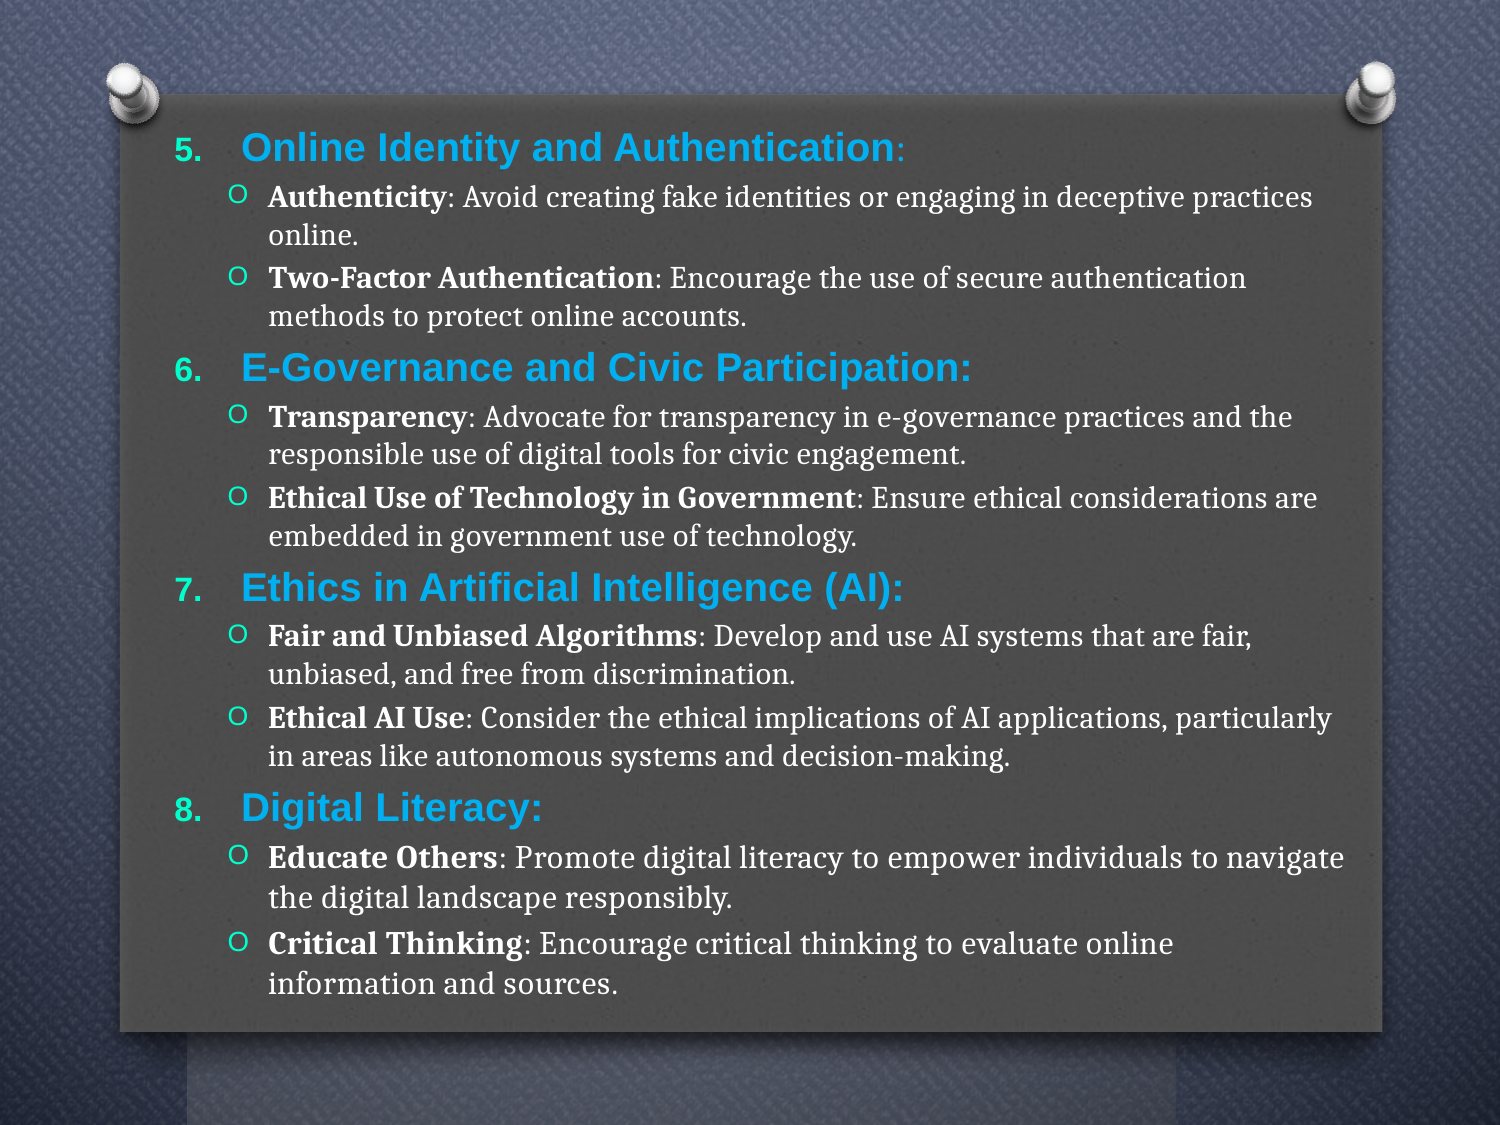

Online Identity and Authentication:
Authenticity: Avoid creating fake identities or engaging in deceptive practices online.
Two-Factor Authentication: Encourage the use of secure authentication methods to protect online accounts.
E-Governance and Civic Participation:
Transparency: Advocate for transparency in e-governance practices and the responsible use of digital tools for civic engagement.
Ethical Use of Technology in Government: Ensure ethical considerations are embedded in government use of technology.
Ethics in Artificial Intelligence (AI):
Fair and Unbiased Algorithms: Develop and use AI systems that are fair, unbiased, and free from discrimination.
Ethical AI Use: Consider the ethical implications of AI applications, particularly in areas like autonomous systems and decision-making.
Digital Literacy:
Educate Others: Promote digital literacy to empower individuals to navigate the digital landscape responsibly.
Critical Thinking: Encourage critical thinking to evaluate online information and sources.